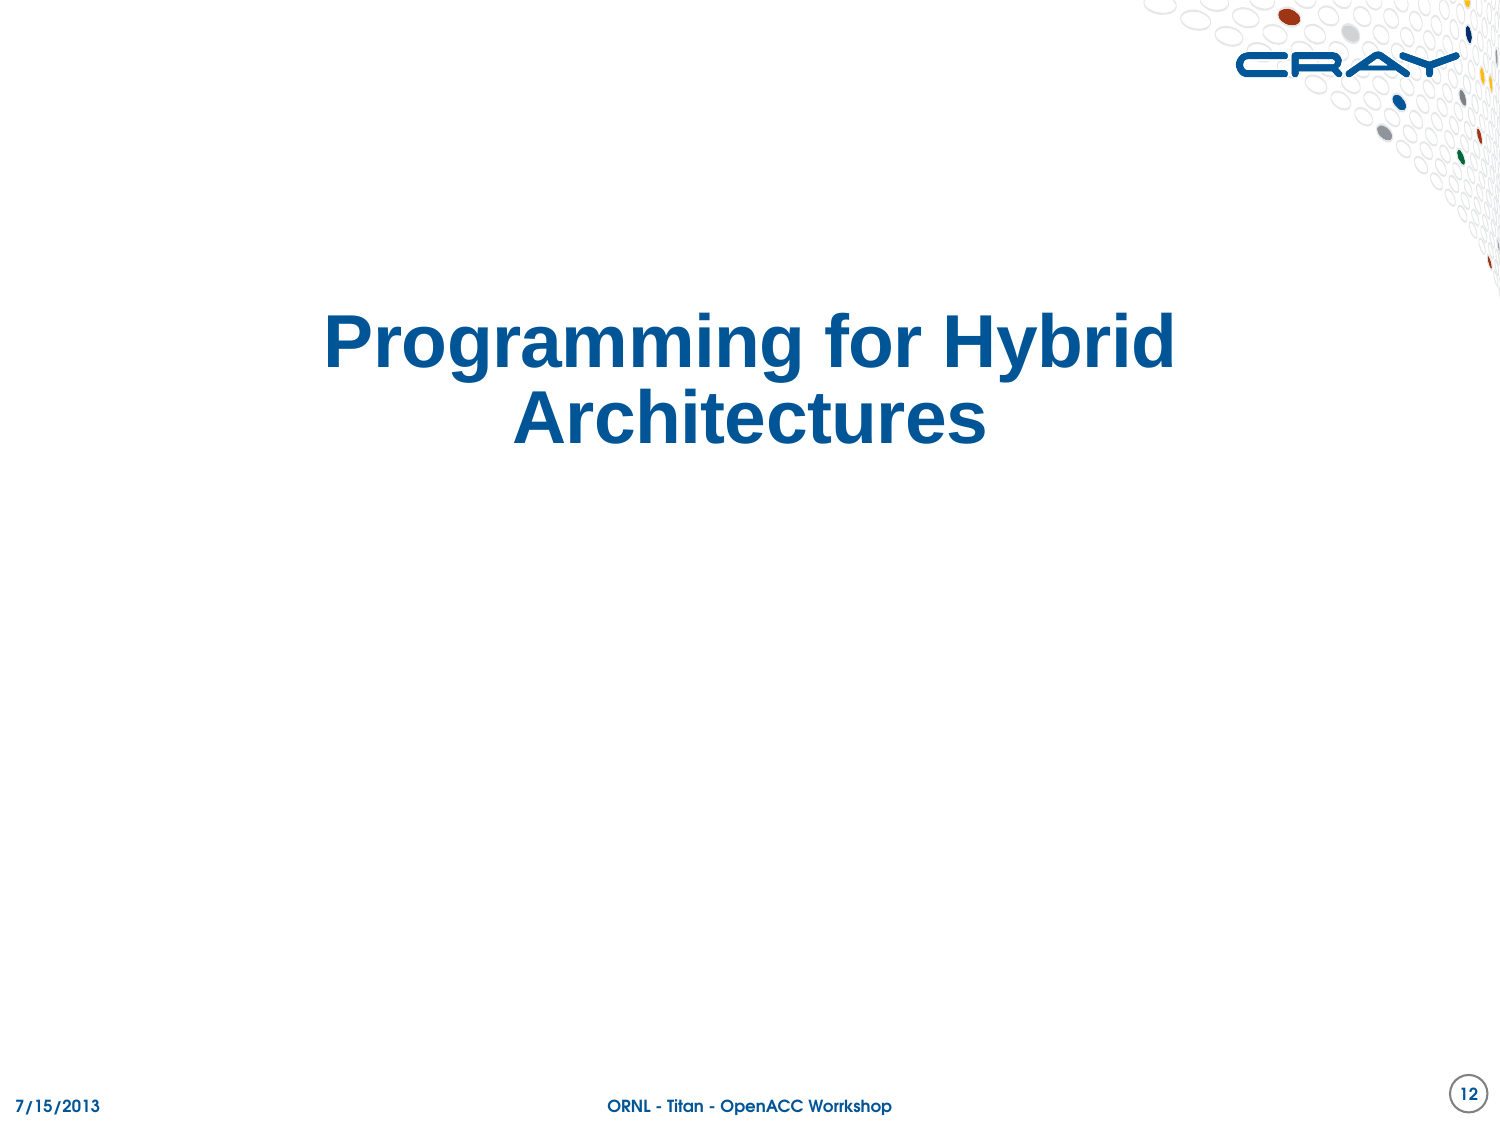

# Programming for Hybrid Architectures

12
7/15/2013
ORNL - Titan - OpenACC Worrkshop